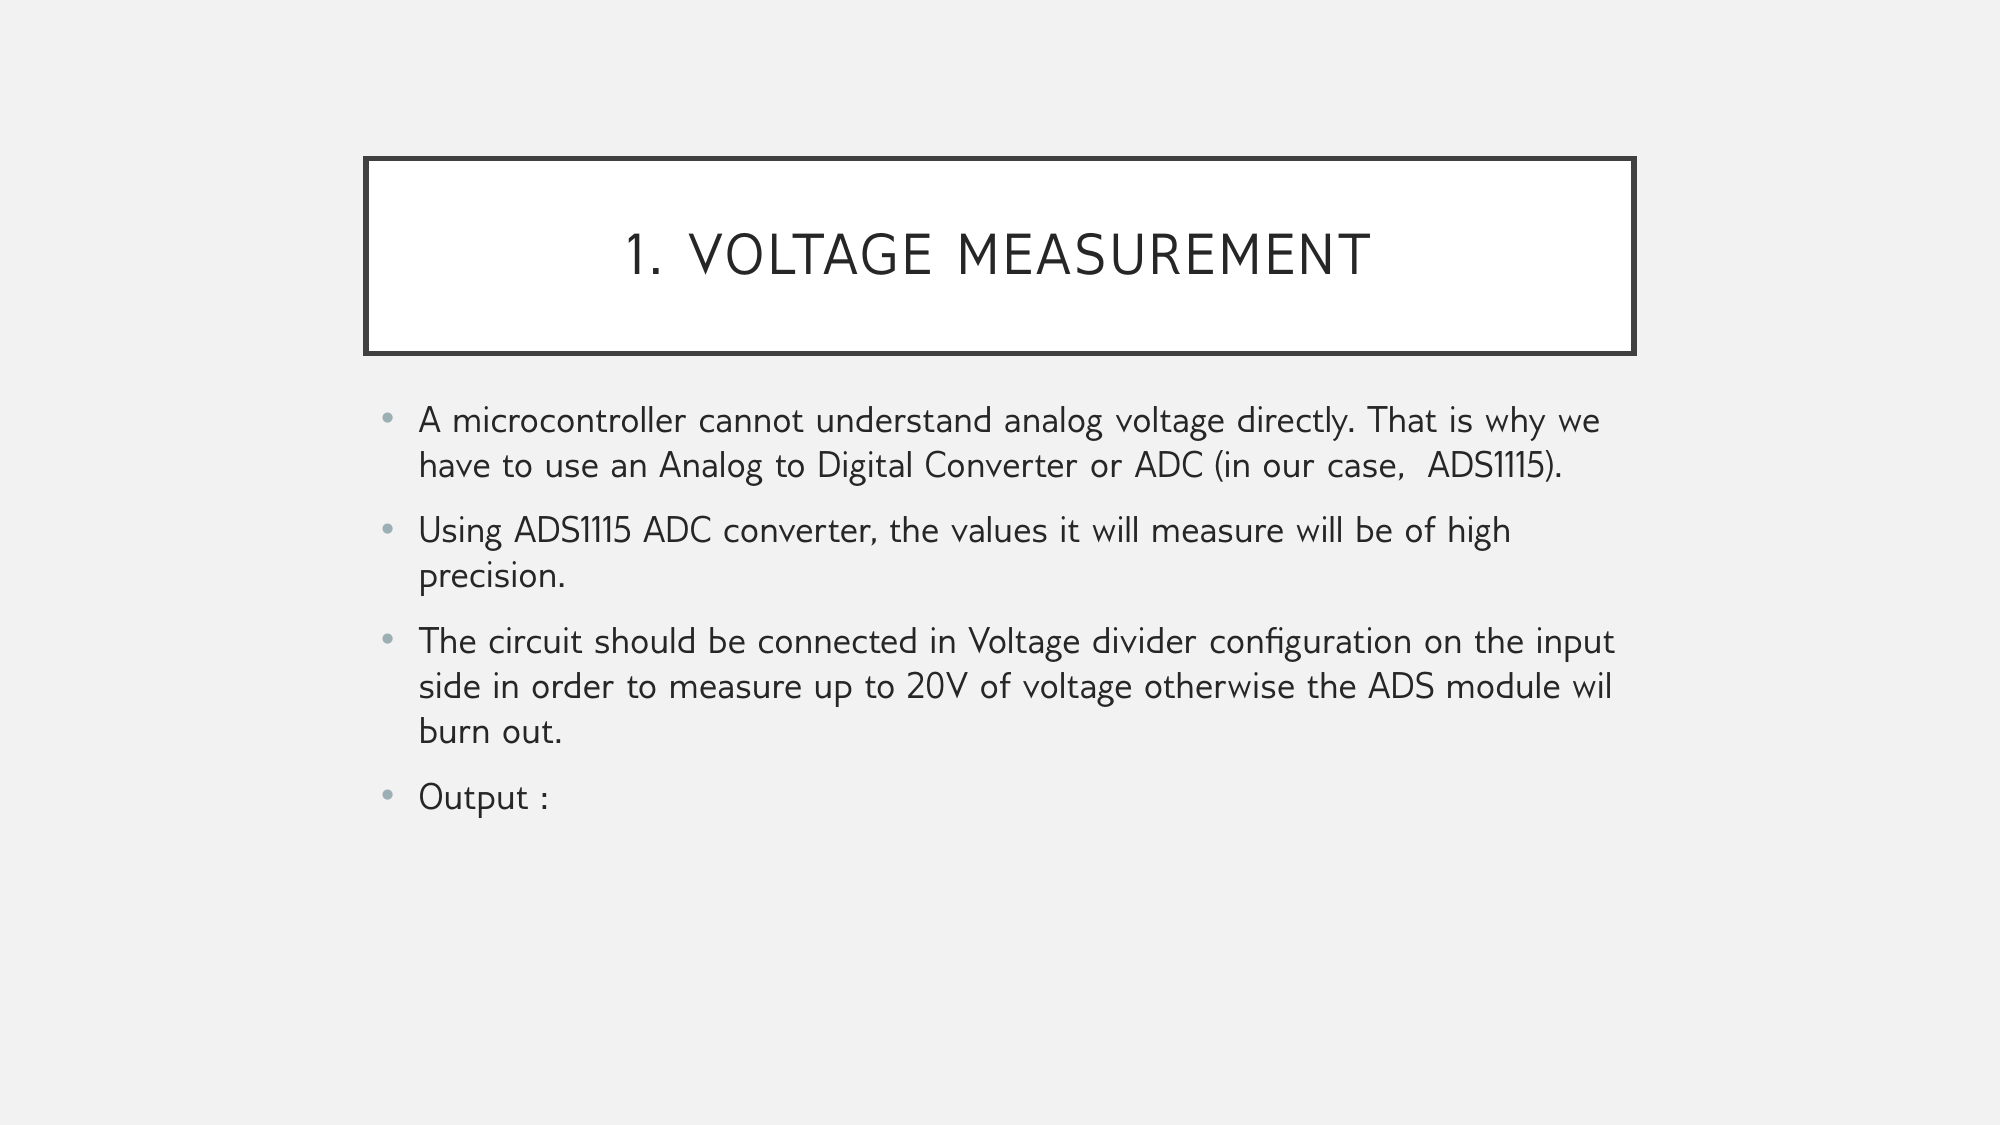

# 1. VOLTAGE MEASUREMENT
A microcontroller cannot understand analog voltage directly. That is why we have to use an Analog to Digital Converter or ADC (in our case,  ADS1115).
Using ADS1115 ADC converter, the values it will measure will be of high precision.
The circuit should be connected in Voltage divider configuration on the input side in order to measure up to 20V of voltage otherwise the ADS module wil burn out.
Output :